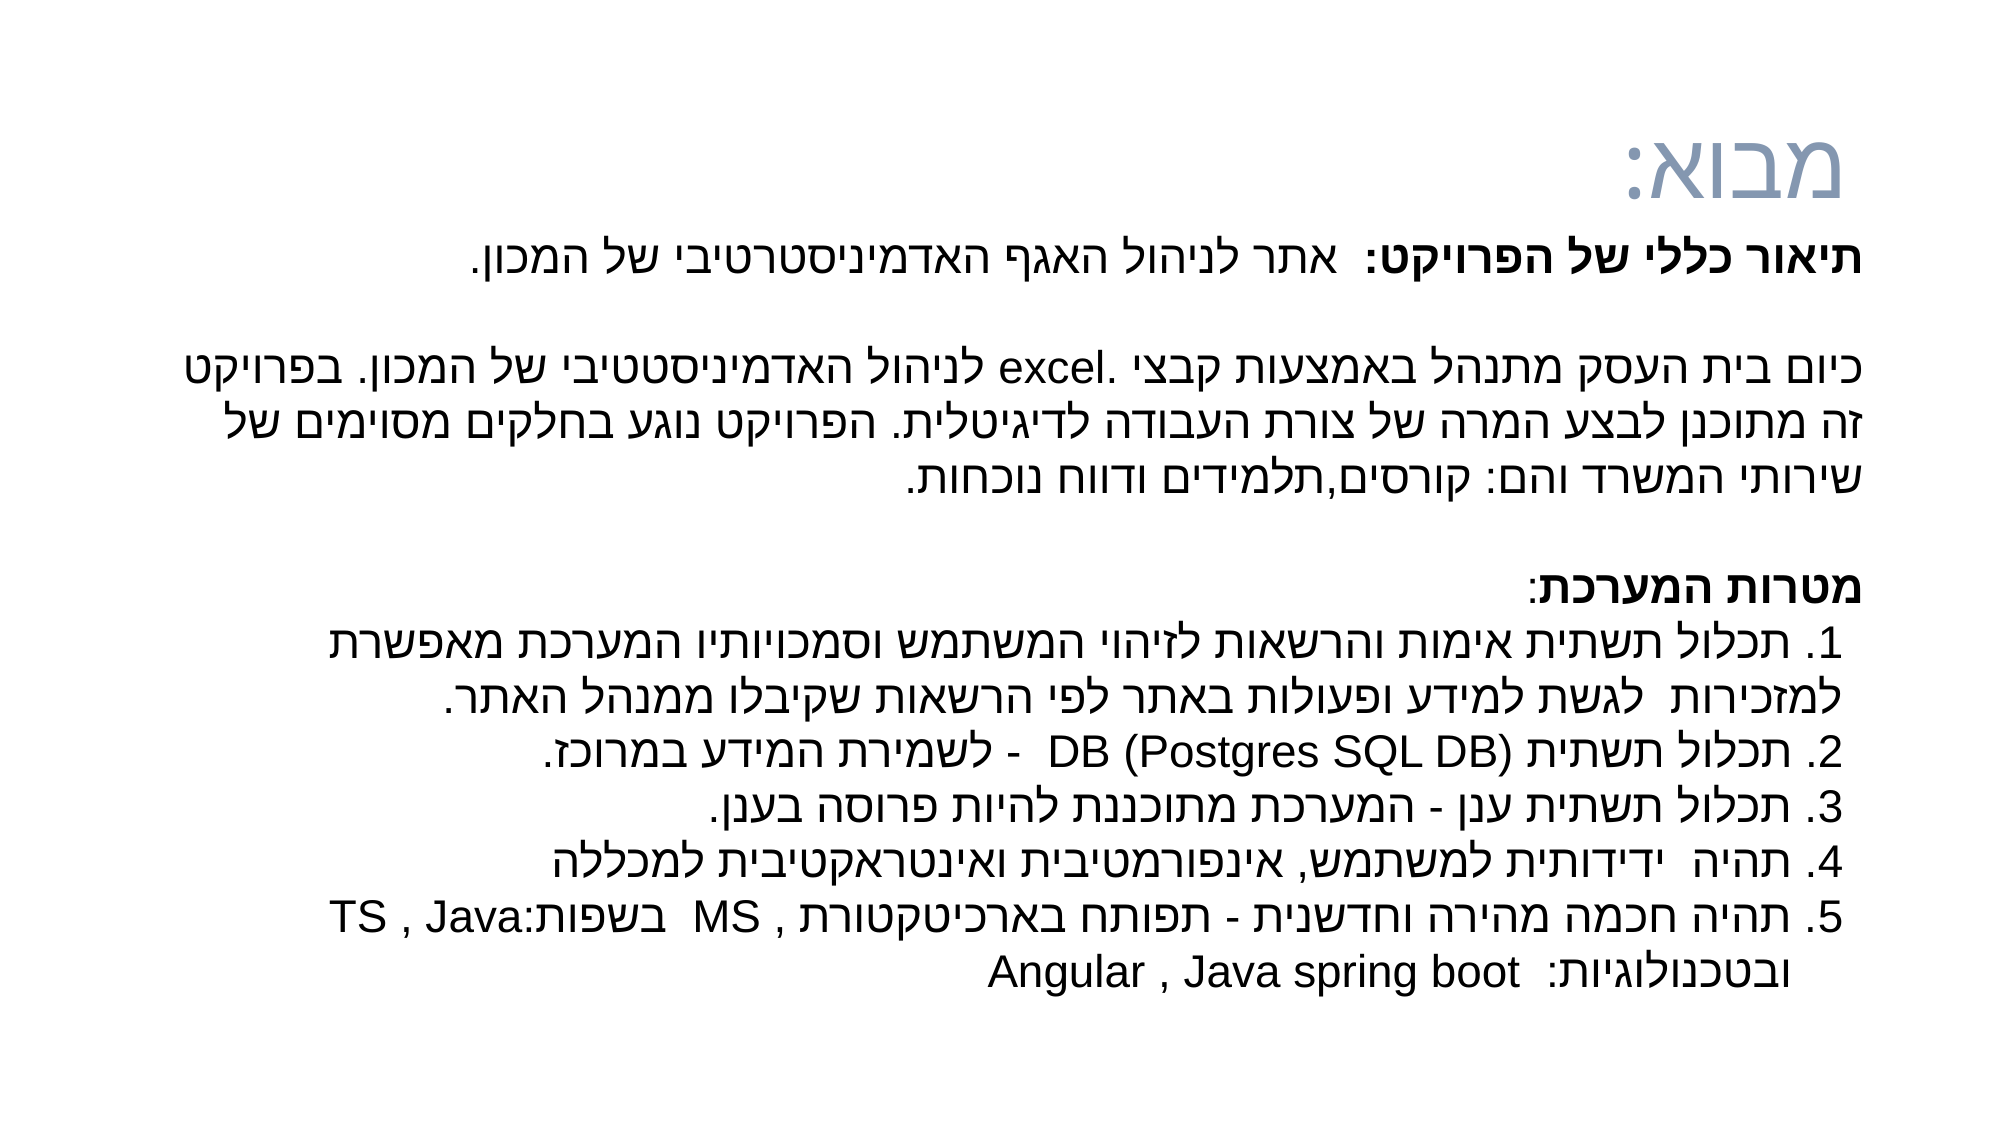

# מבוא:
תיאור כללי של הפרויקט:  אתר לניהול האגף האדמיניסטרטיבי של המכון.

כיום בית העסק מתנהל באמצעות קבצי .excel לניהול האדמיניסטטיבי של המכון. בפרויקט זה מתוכנן לבצע המרה של צורת העבודה לדיגיטלית. הפרויקט נוגע בחלקים מסוימים של שירותי המשרד והם: קורסים,תלמידים ודווח נוכחות.

מטרות המערכת:
1. תכלול תשתית אימות והרשאות לזיהוי המשתמש וסמכויותיו המערכת מאפשרת למזכירות  לגשת למידע ופעולות באתר לפי הרשאות שקיבלו ממנהל האתר.
2. תכלול תשתית DB (Postgres SQL DB)  - לשמירת המידע במרוכז.
3. תכלול תשתית ענן - המערכת מתוכננת להיות פרוסה בענן.
4. תהיה  ידידותית למשתמש, אינפורמטיבית ואינטראקטיבית למכללה
5. תהיה חכמה מהירה וחדשנית - תפותח בארכיטקטורת , MS  בשפות:TS , Java
    ובטכנולוגיות:  Angular , Java spring boot